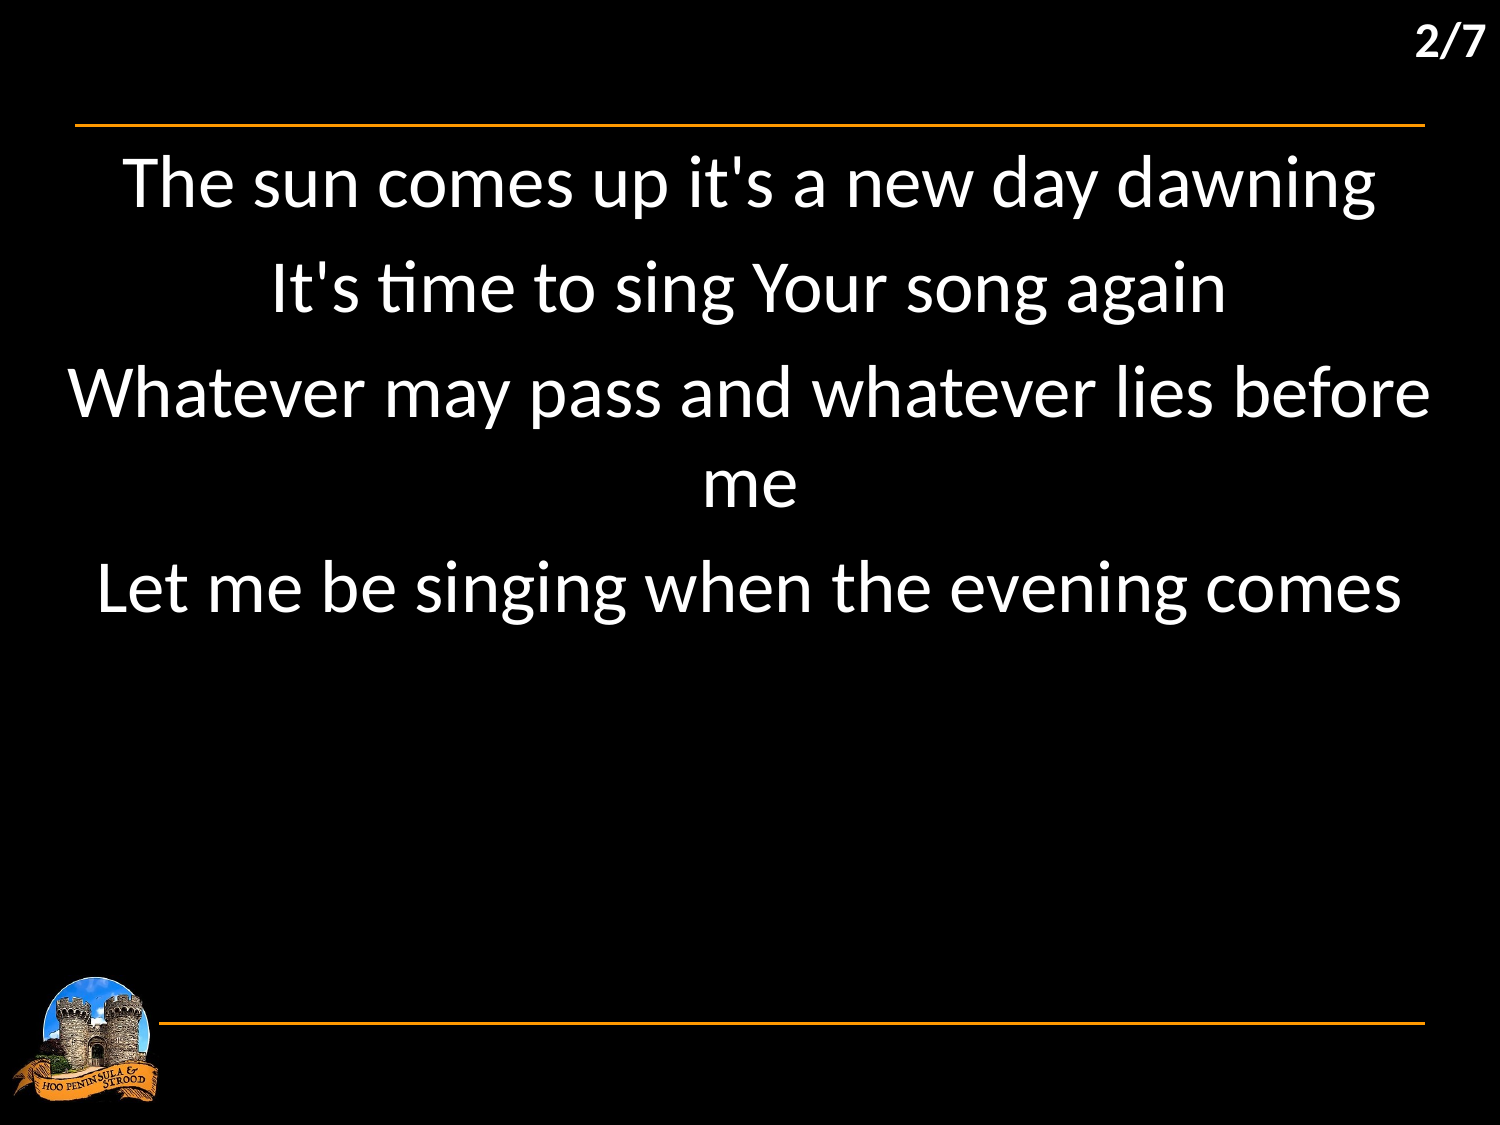

2/7
The sun comes up it's a new day dawning
It's time to sing Your song again
Whatever may pass and whatever lies before me
Let me be singing when the evening comes